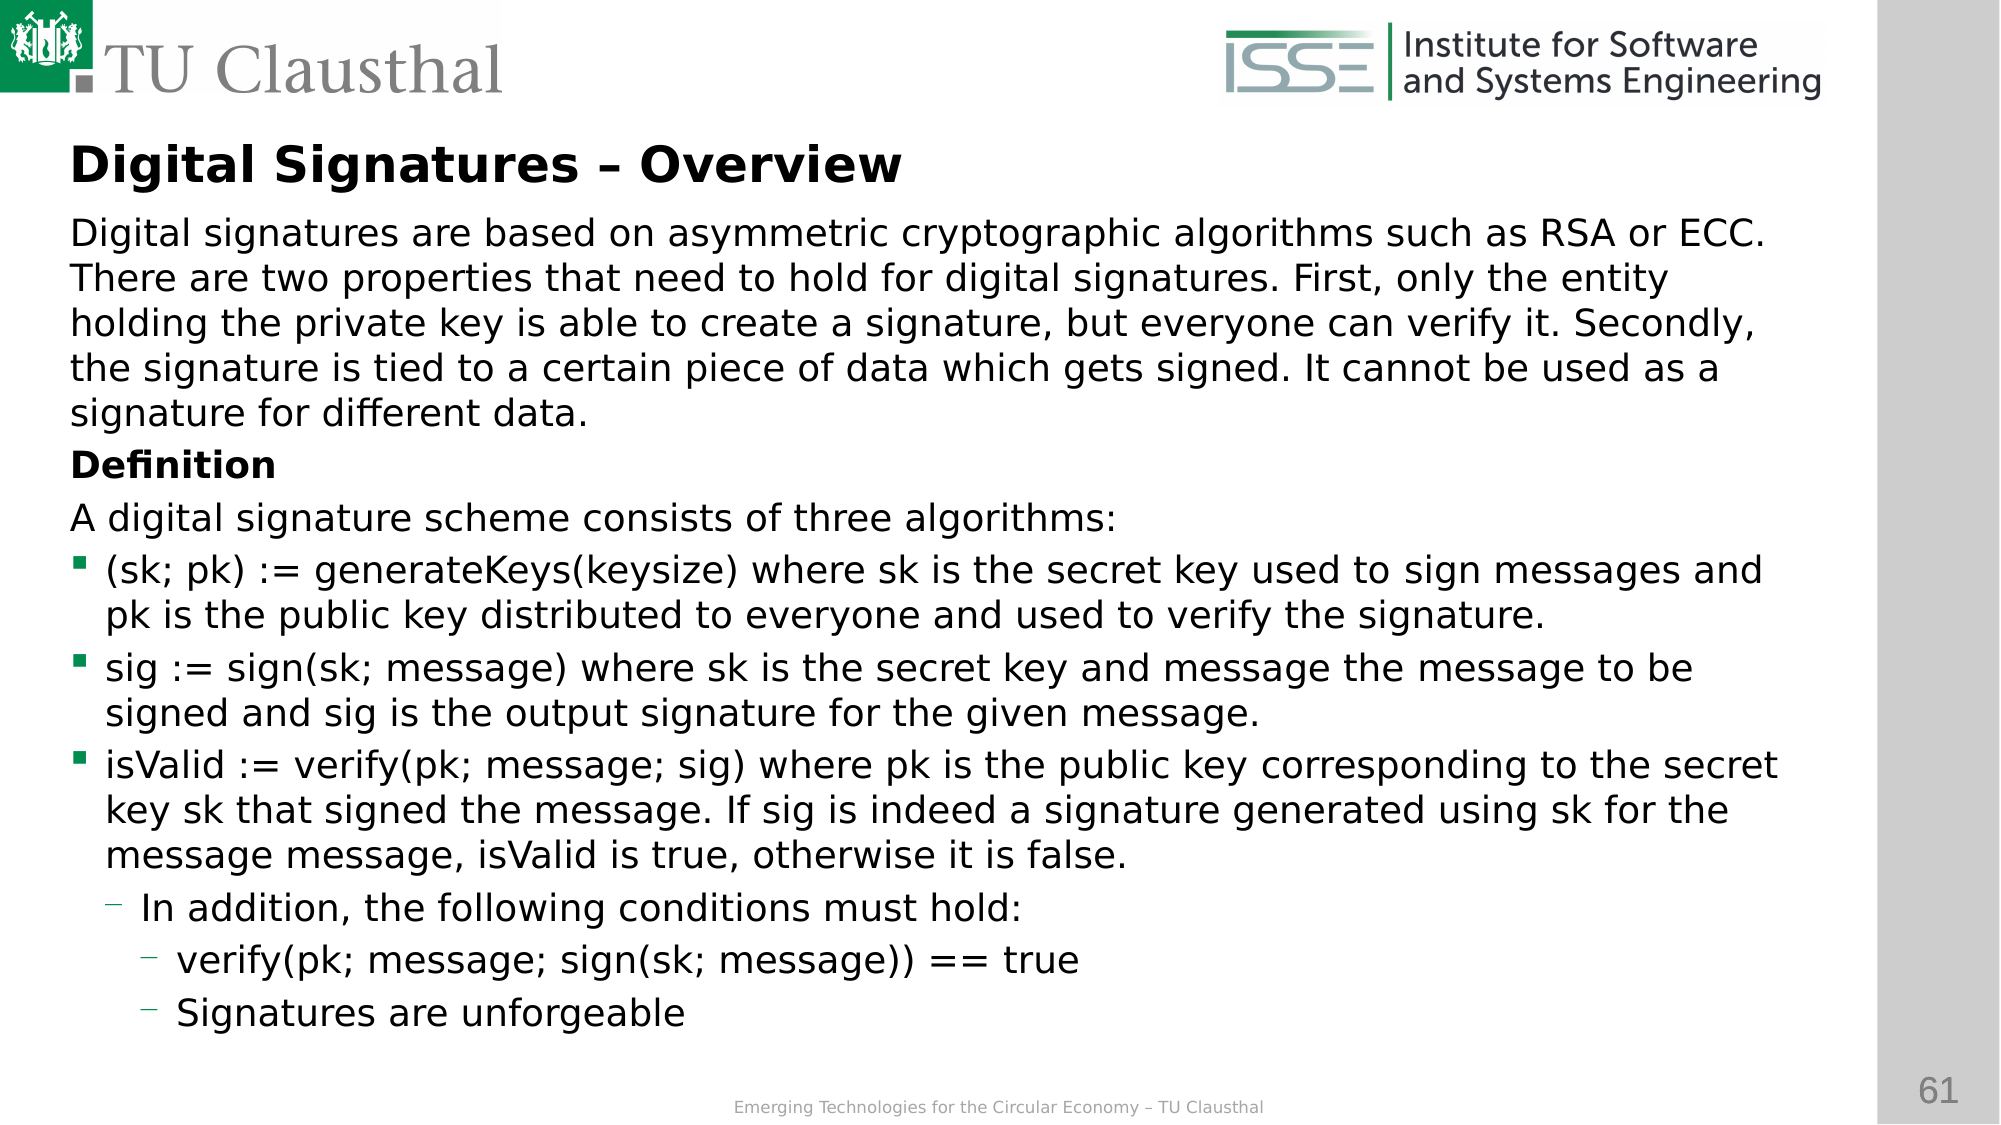

Digital Signatures – Overview
Digital signatures are based on asymmetric cryptographic algorithms such as RSA or ECC. There are two properties that need to hold for digital signatures. First, only the entity holding the private key is able to create a signature, but everyone can verify it. Secondly, the signature is tied to a certain piece of data which gets signed. It cannot be used as a signature for different data.
Definition
A digital signature scheme consists of three algorithms:
(sk; pk) := generateKeys(keysize) where sk is the secret key used to sign messages and pk is the public key distributed to everyone and used to verify the signature.
sig := sign(sk; message) where sk is the secret key and message the message to be signed and sig is the output signature for the given message.
isValid := verify(pk; message; sig) where pk is the public key corresponding to the secret key sk that signed the message. If sig is indeed a signature generated using sk for the message message, isValid is true, otherwise it is false.
In addition, the following conditions must hold:
verify(pk; message; sign(sk; message)) == true
Signatures are unforgeable